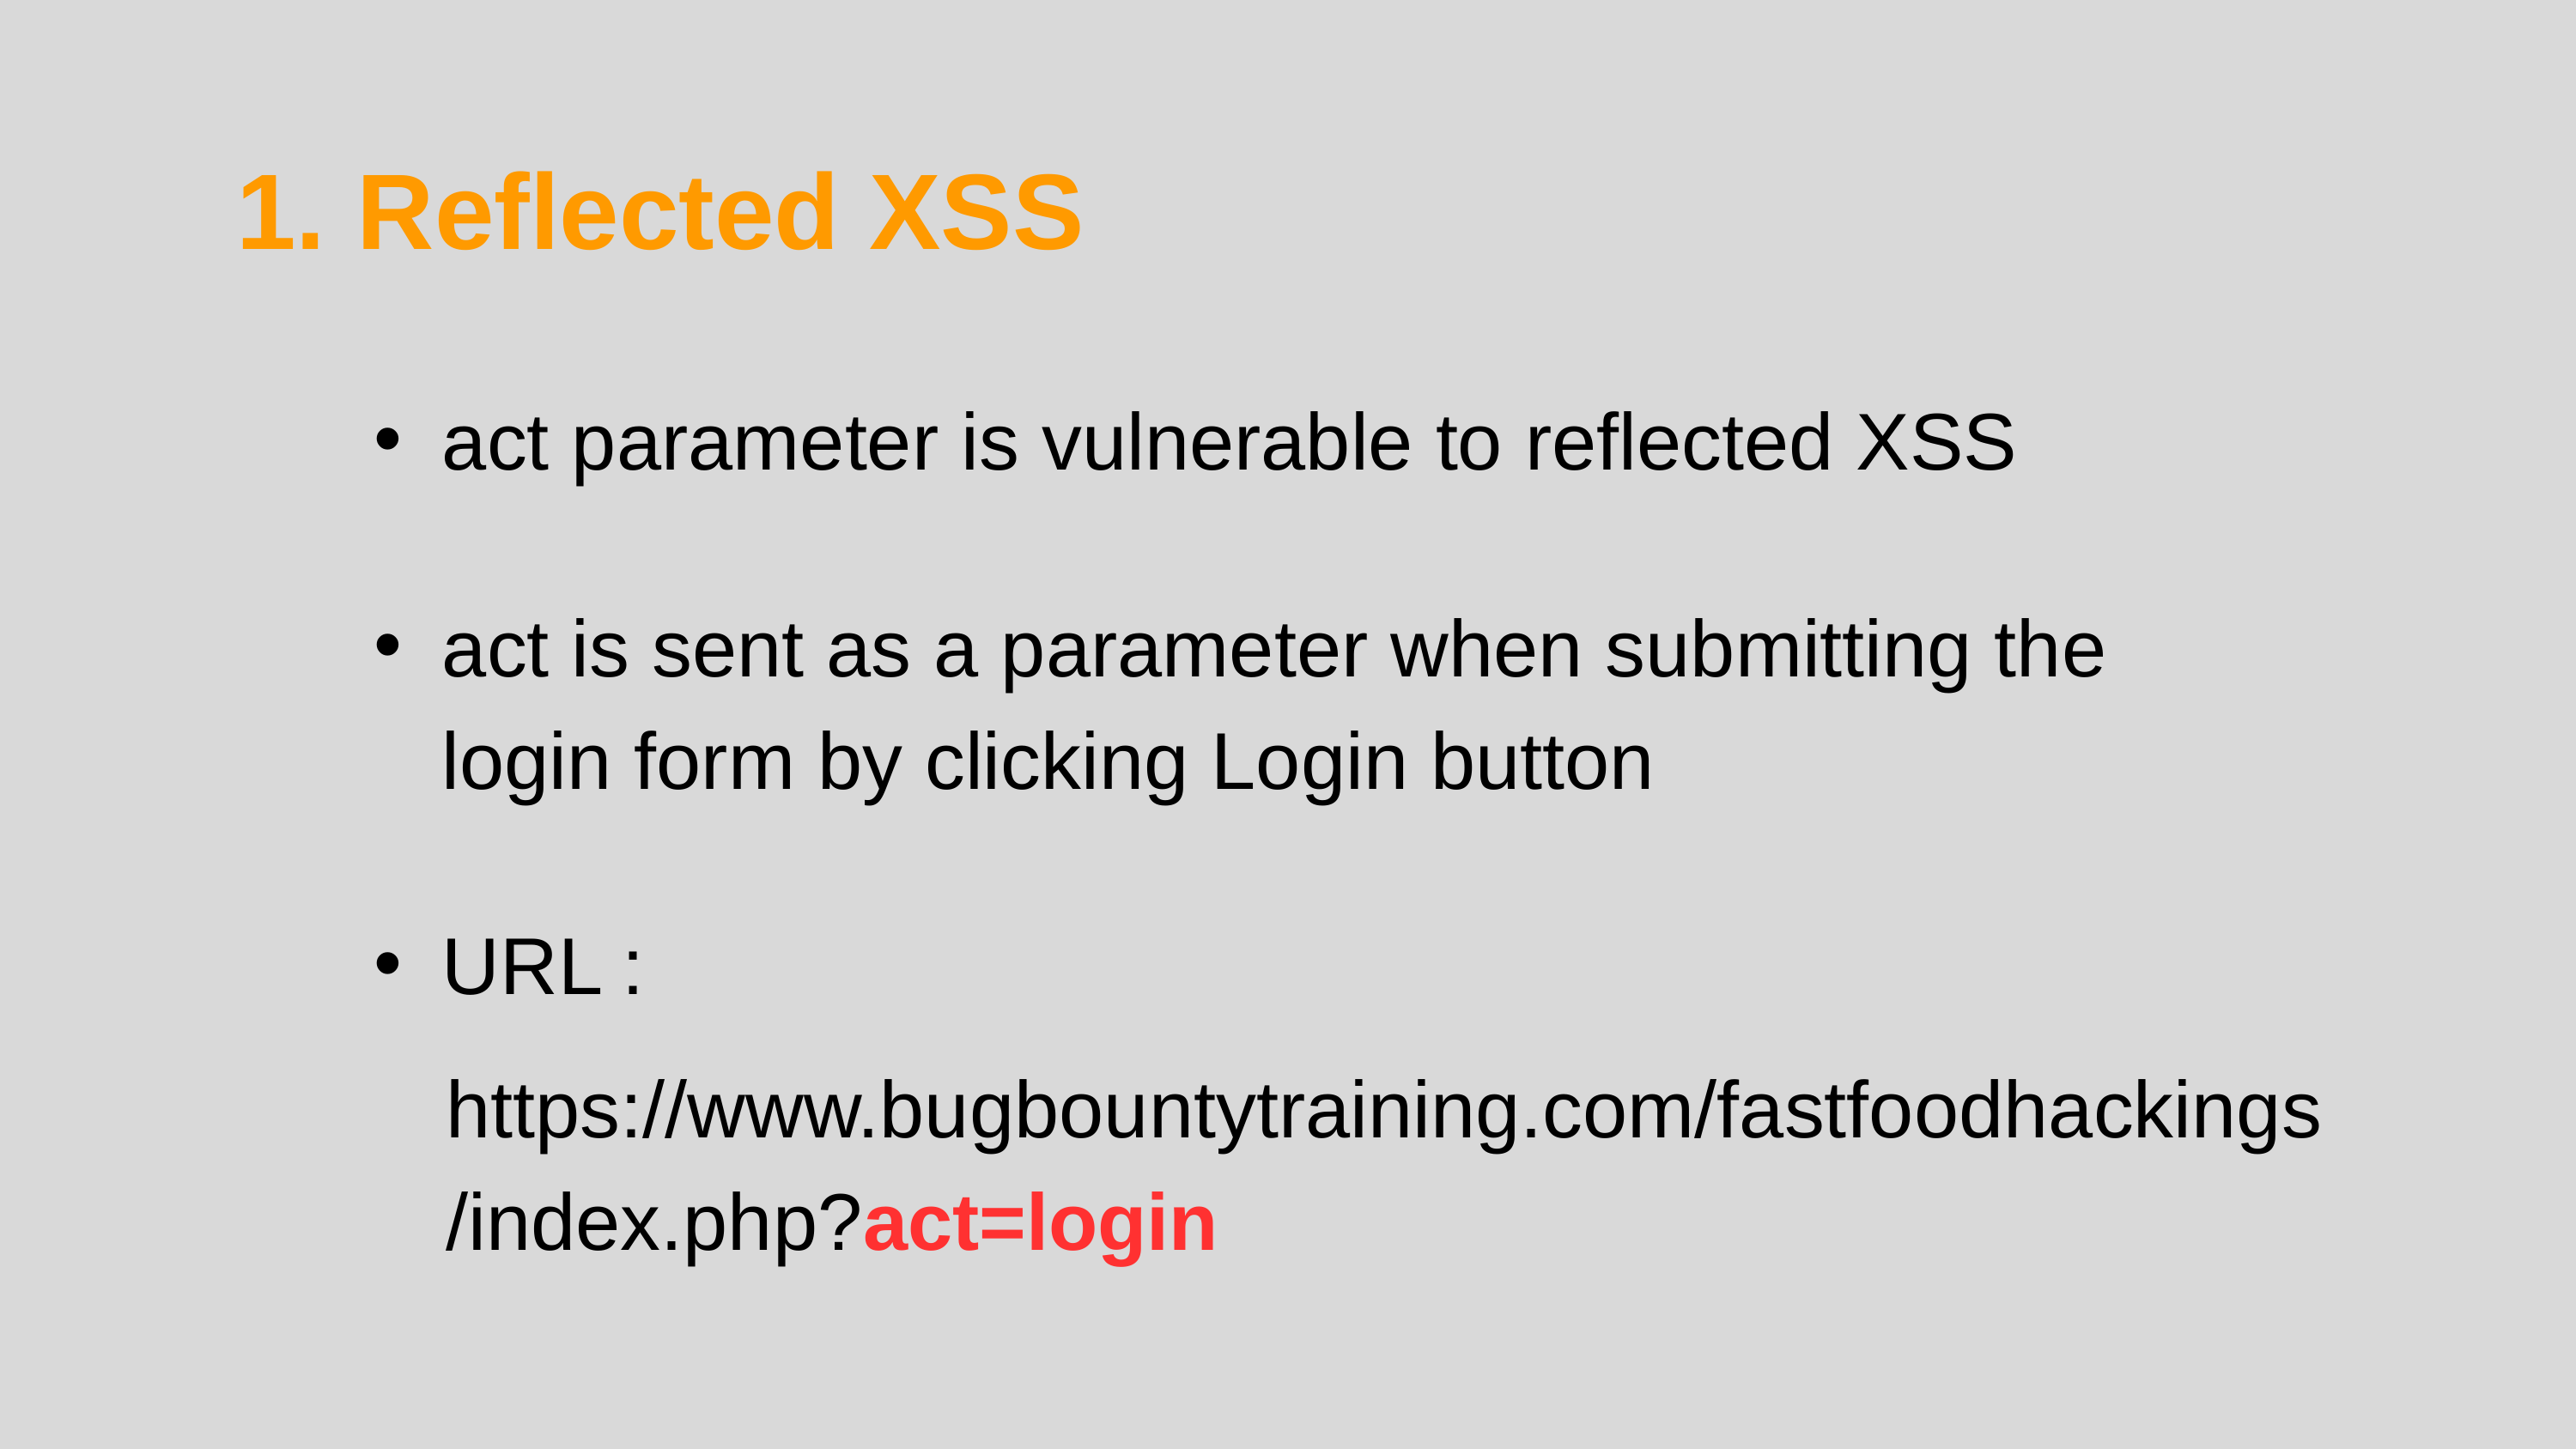

Reflected XSS
act parameter is vulnerable to reflected XSS
act is sent as a parameter when submitting the login form by clicking Login button
URL :
https://www.bugbountytraining.com/fastfoodhackings
/index.php?act=login